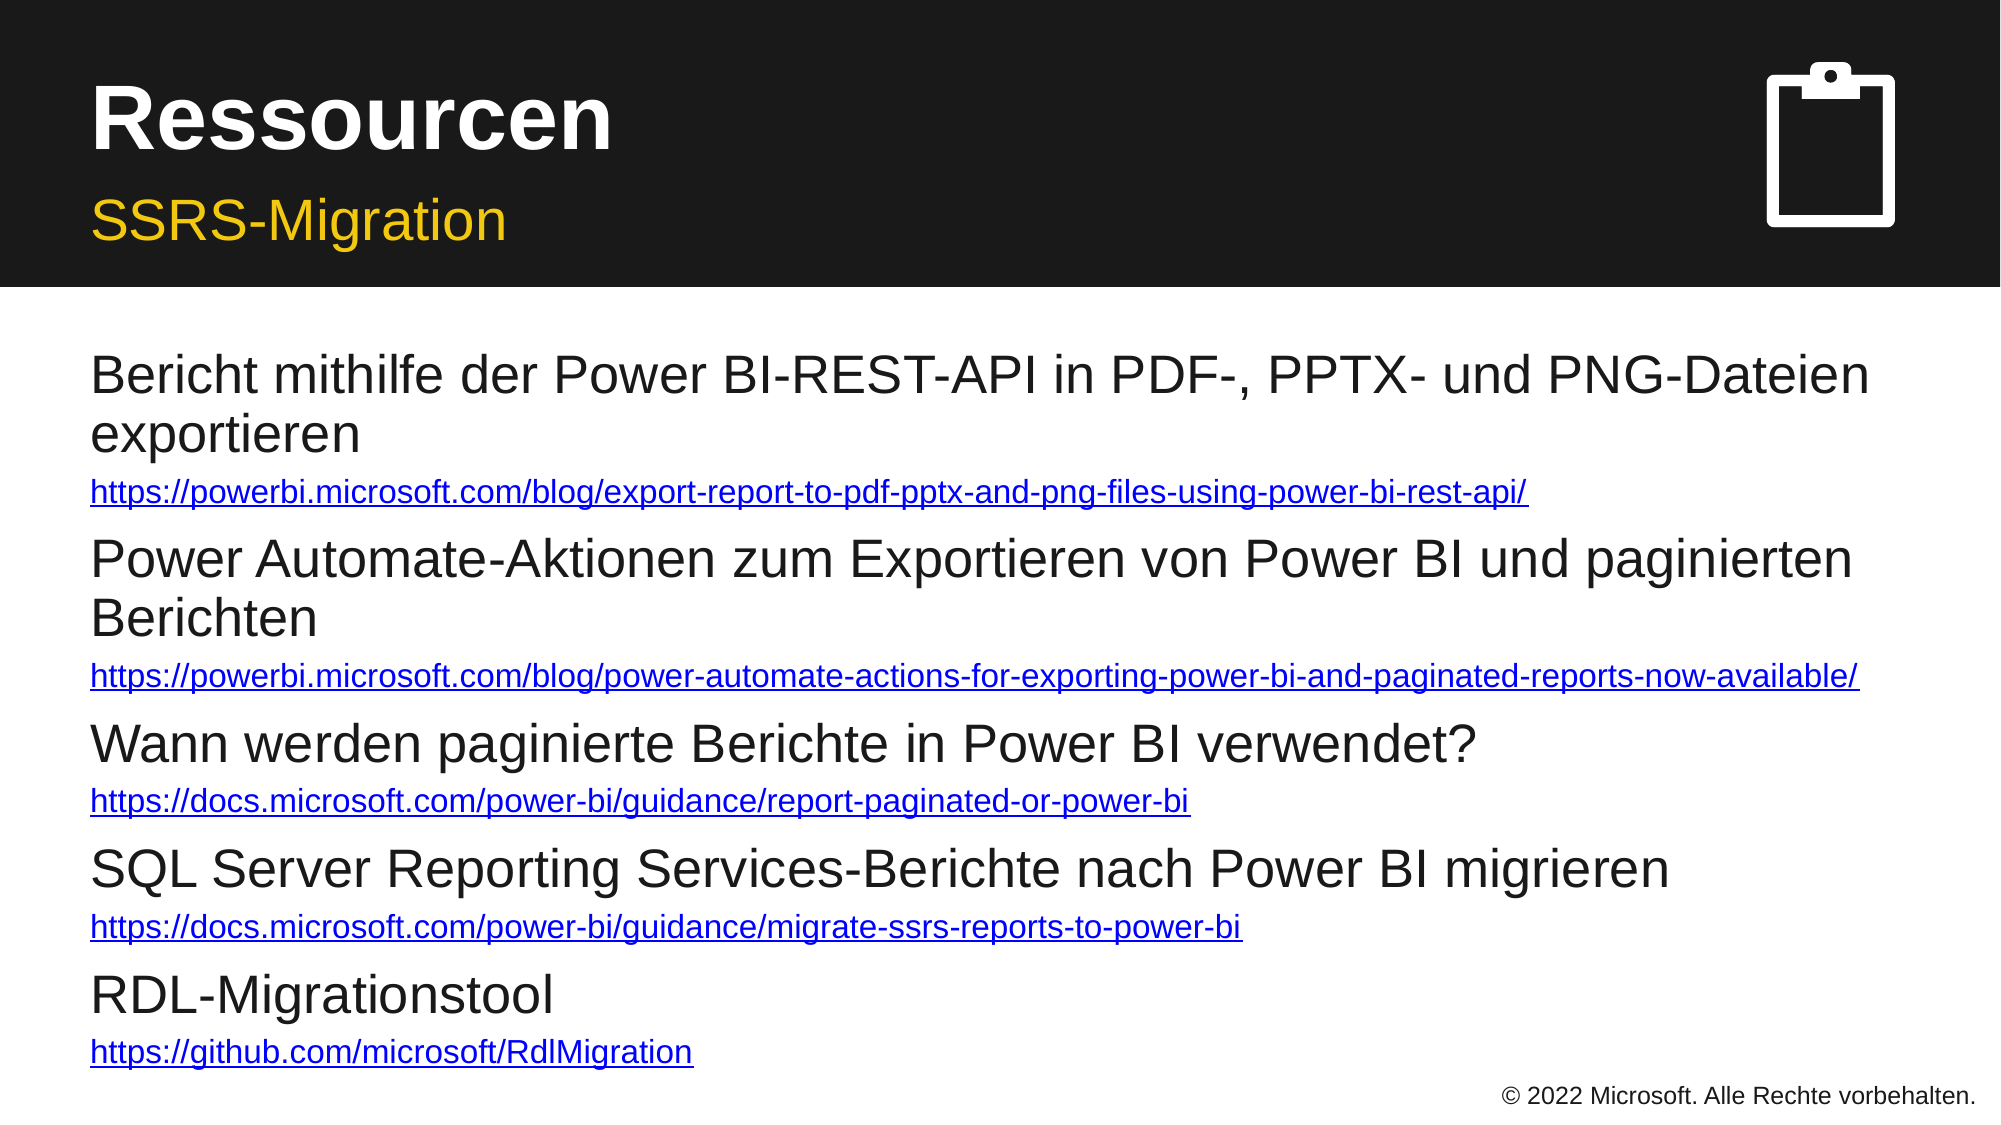

# Ressourcen
SSRS-Migration
Bericht mithilfe der Power BI-REST-API in PDF-, PPTX- und PNG-Dateien exportieren
https://powerbi.microsoft.com/blog/export-report-to-pdf-pptx-and-png-files-using-power-bi-rest-api/
Power Automate-Aktionen zum Exportieren von Power BI und paginierten Berichten
https://powerbi.microsoft.com/blog/power-automate-actions-for-exporting-power-bi-and-paginated-reports-now-available/
Wann werden paginierte Berichte in Power BI verwendet?
https://docs.microsoft.com/power-bi/guidance/report-paginated-or-power-bi
SQL Server Reporting Services-Berichte nach Power BI migrieren
https://docs.microsoft.com/power-bi/guidance/migrate-ssrs-reports-to-power-bi
RDL-Migrationstool
https://github.com/microsoft/RdlMigration

© 2022 Microsoft. Alle Rechte vorbehalten.